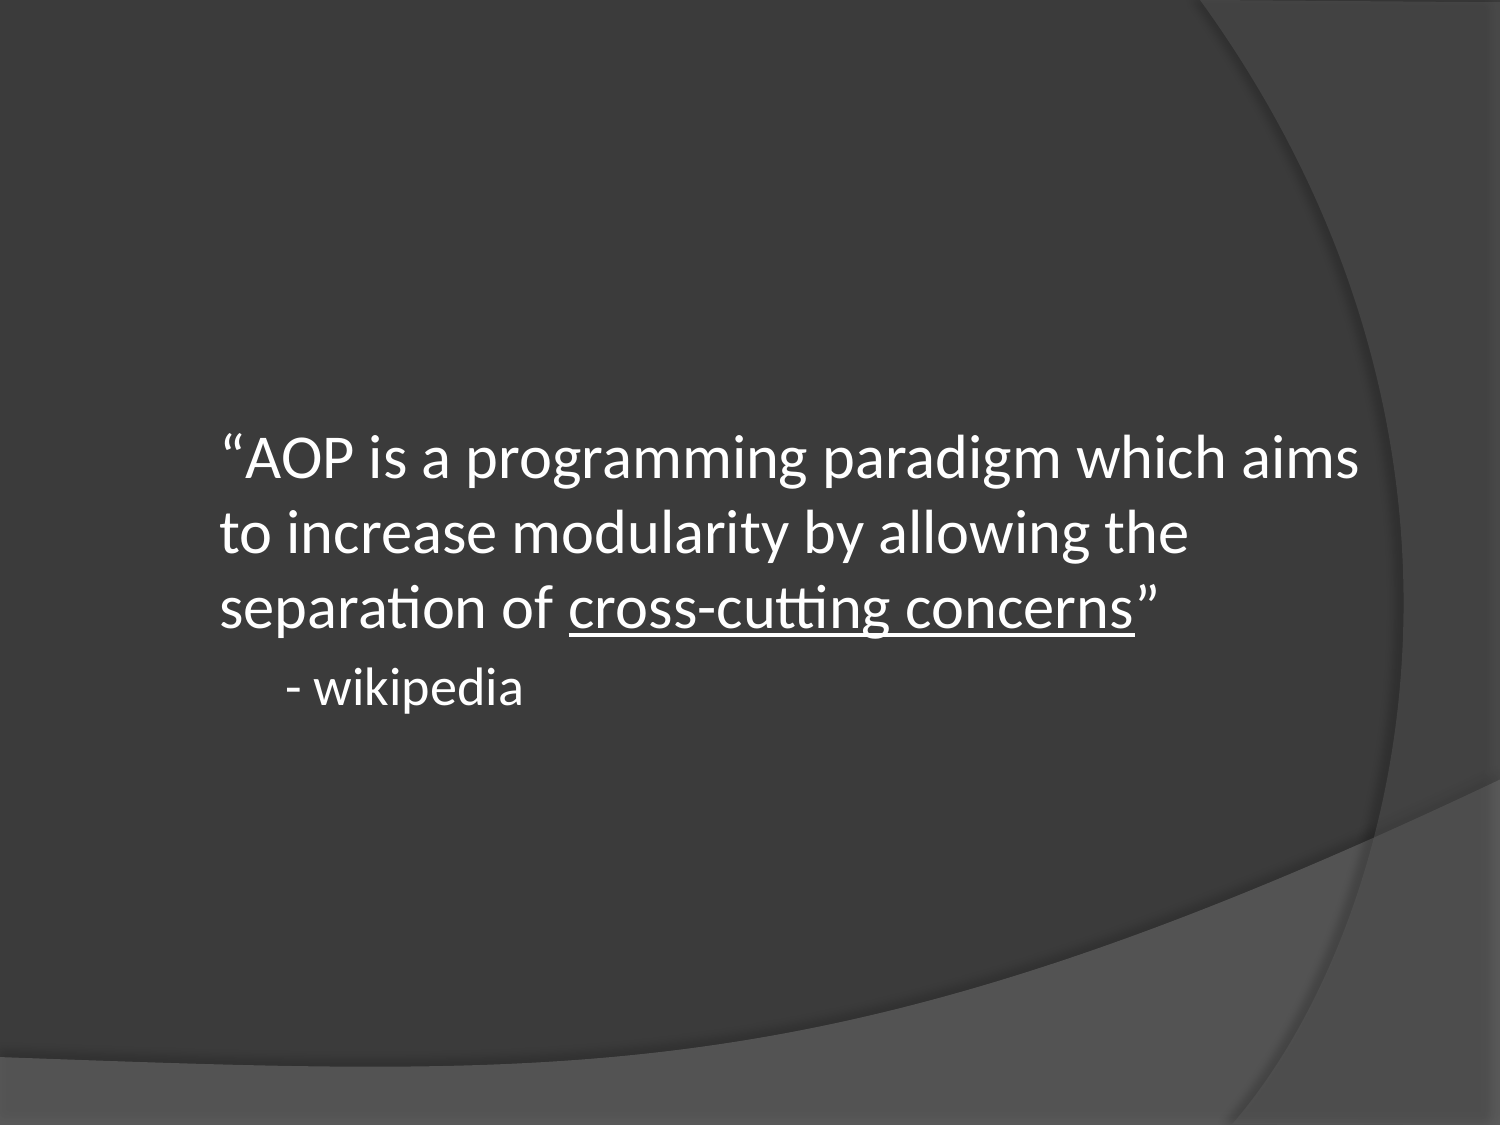

“AOP is a programming paradigm which aims to increase modularity by allowing the separation of cross-cutting concerns”
- wikipedia